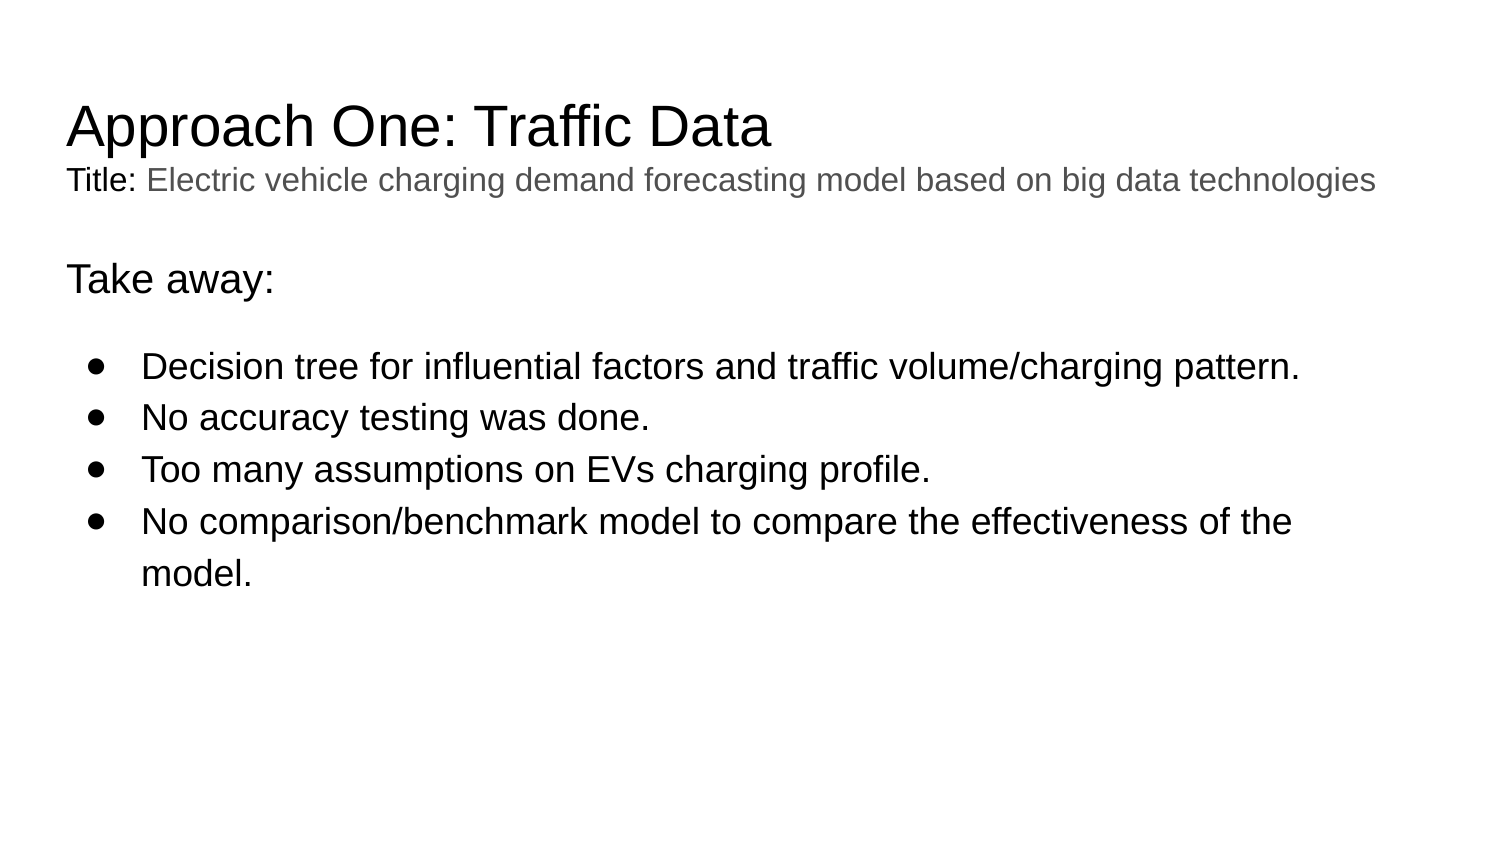

# Approach One: Traffic Data
Title: Electric vehicle charging demand forecasting model based on big data technologies

Take away:
Decision tree for influential factors and traffic volume/charging pattern.
No accuracy testing was done.
Too many assumptions on EVs charging profile.
No comparison/benchmark model to compare the effectiveness of the model.